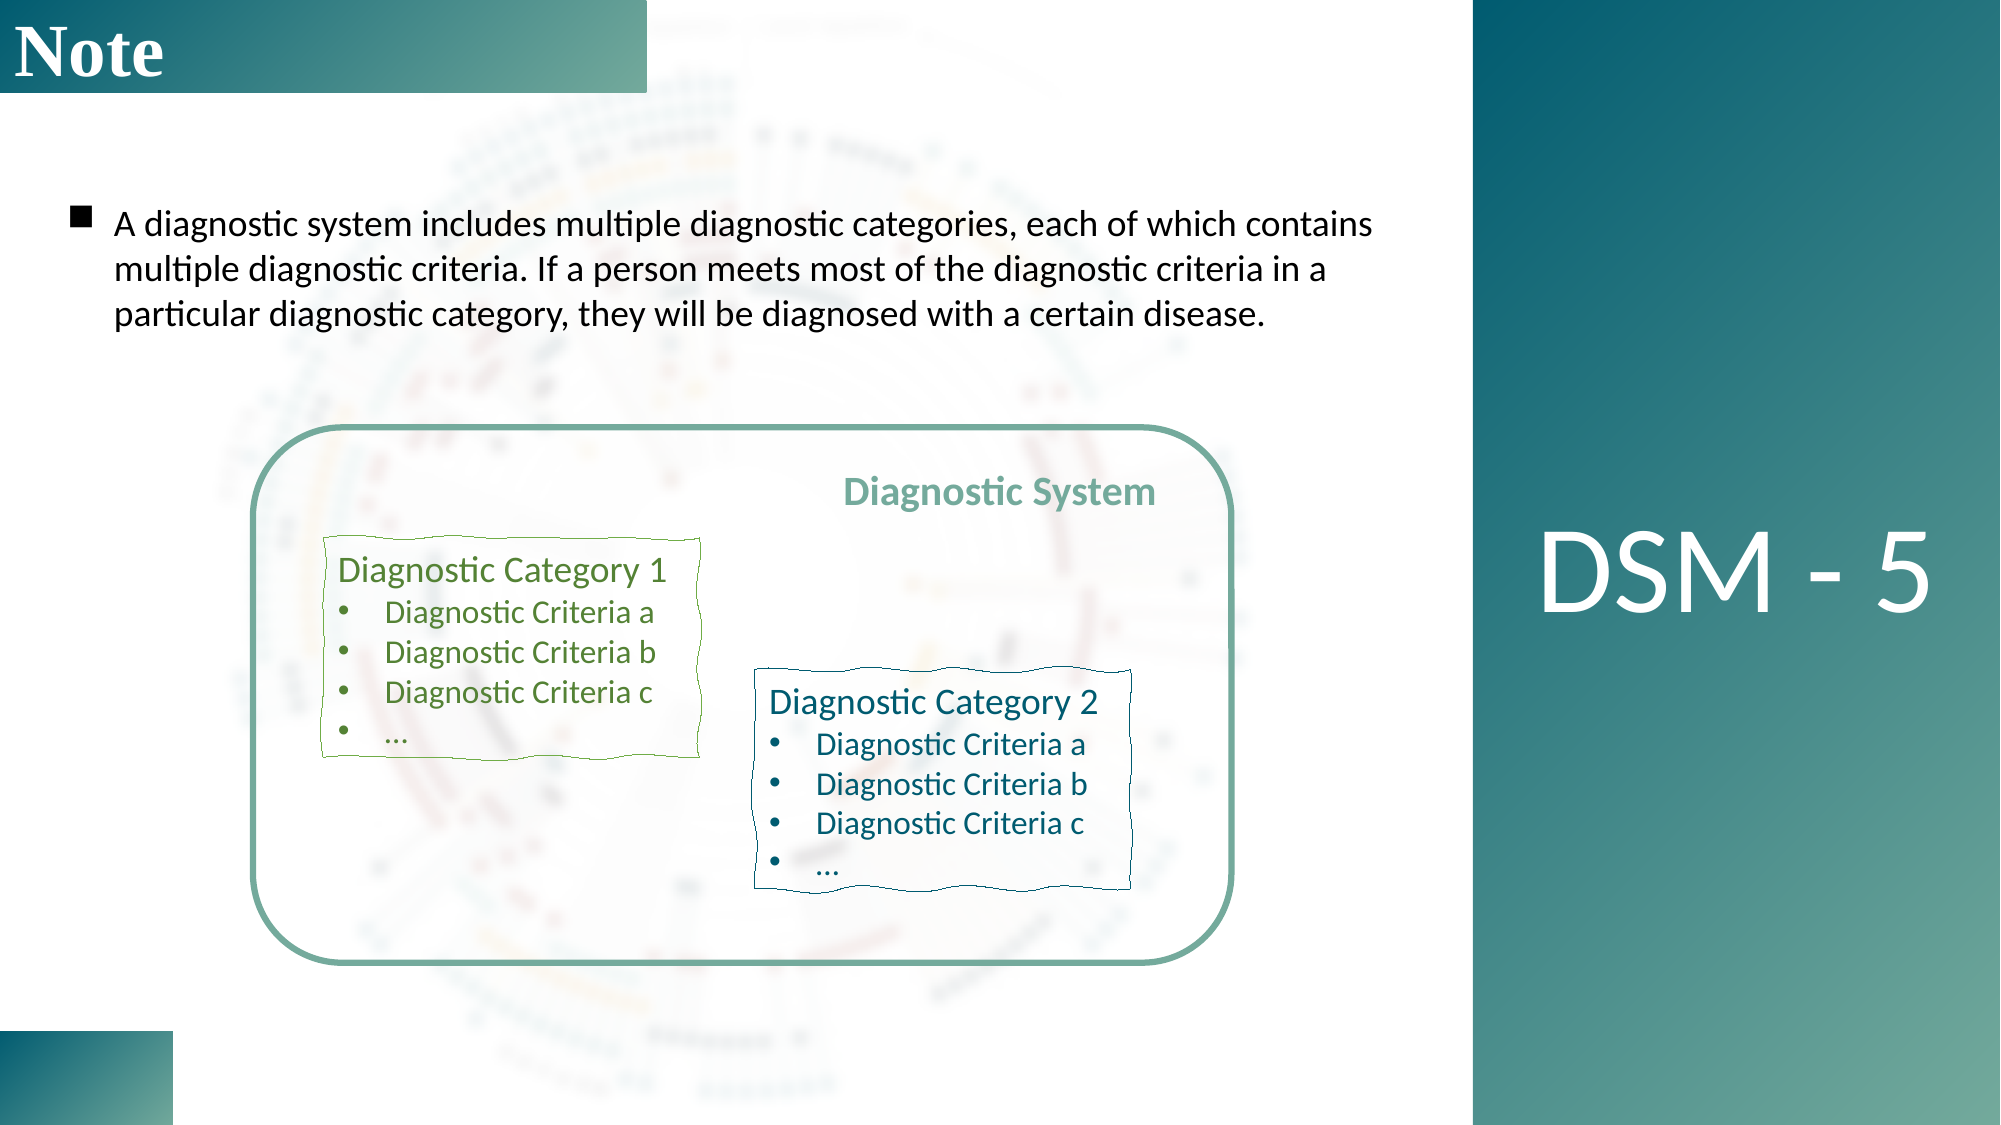

Note
DSM - 5
A diagnostic system includes multiple diagnostic categories, each of which contains multiple diagnostic criteria. If a person meets most of the diagnostic criteria in a particular diagnostic category, they will be diagnosed with a certain disease.

Diagnostic System
Diagnostic Category 1
Diagnostic Criteria a
Diagnostic Criteria b
Diagnostic Criteria c
…
Diagnostic Category 2
Diagnostic Criteria a
Diagnostic Criteria b
Diagnostic Criteria c
…